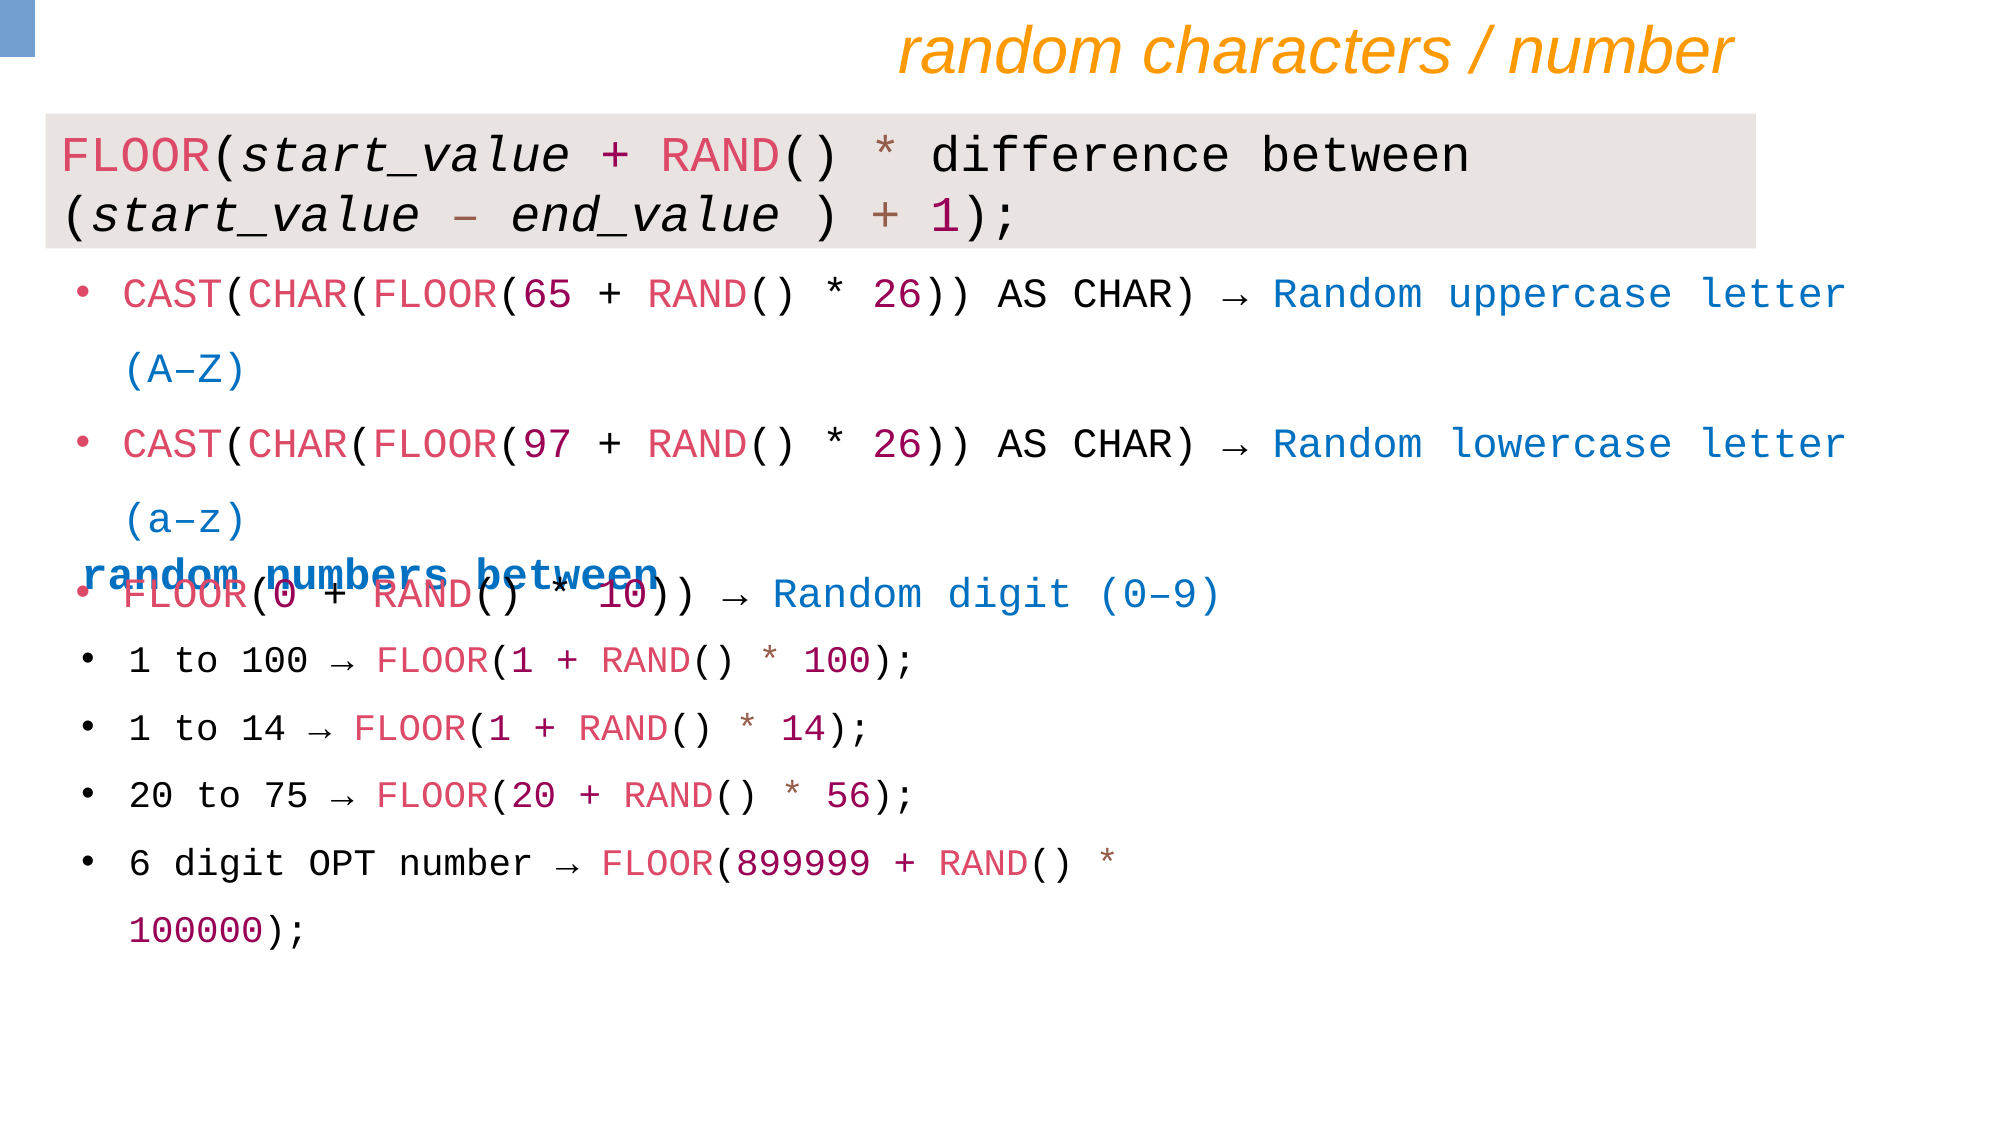

random characters / number
FLOOR(start_value + RAND() * difference between (start_value – end_value ) + 1);
CAST(CHAR(FLOOR(65 + RAND() * 26)) AS CHAR) → Random uppercase letter (A–Z)
CAST(CHAR(FLOOR(97 + RAND() * 26)) AS CHAR) → Random lowercase letter (a–z)
FLOOR(0 + RAND() * 10)) → Random digit (0–9)
random numbers between

1 to 100 → FLOOR(1 + RAND() * 100);
1 to 14 → FLOOR(1 + RAND() * 14);
20 to 75 → FLOOR(20 + RAND() * 56);
6 digit OPT number → FLOOR(899999 + RAND() * 100000);